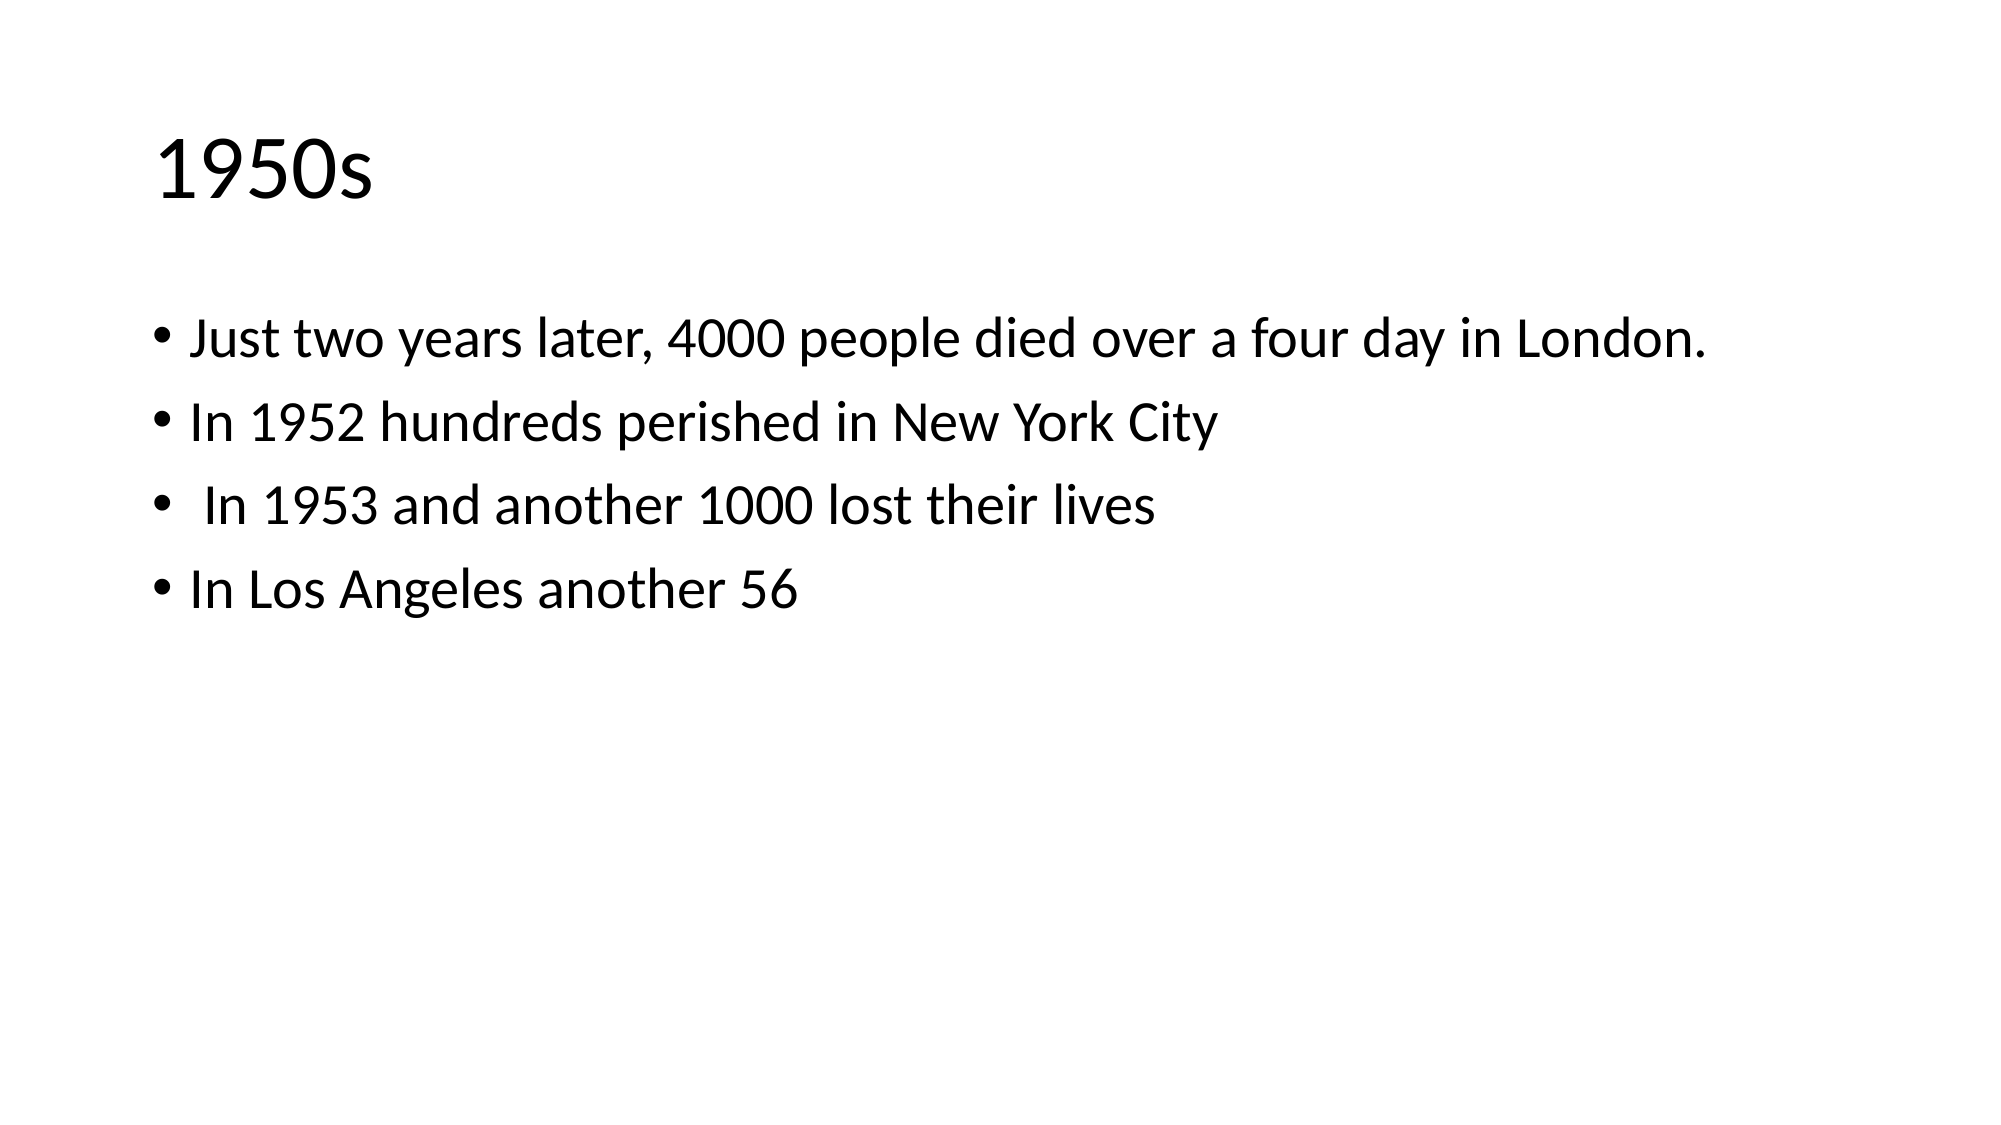

# 1950s
Just two years later, 4000 people died over a four day in London.
In 1952 hundreds perished in New York City
 In 1953 and another 1000 lost their lives
In Los Angeles another 56